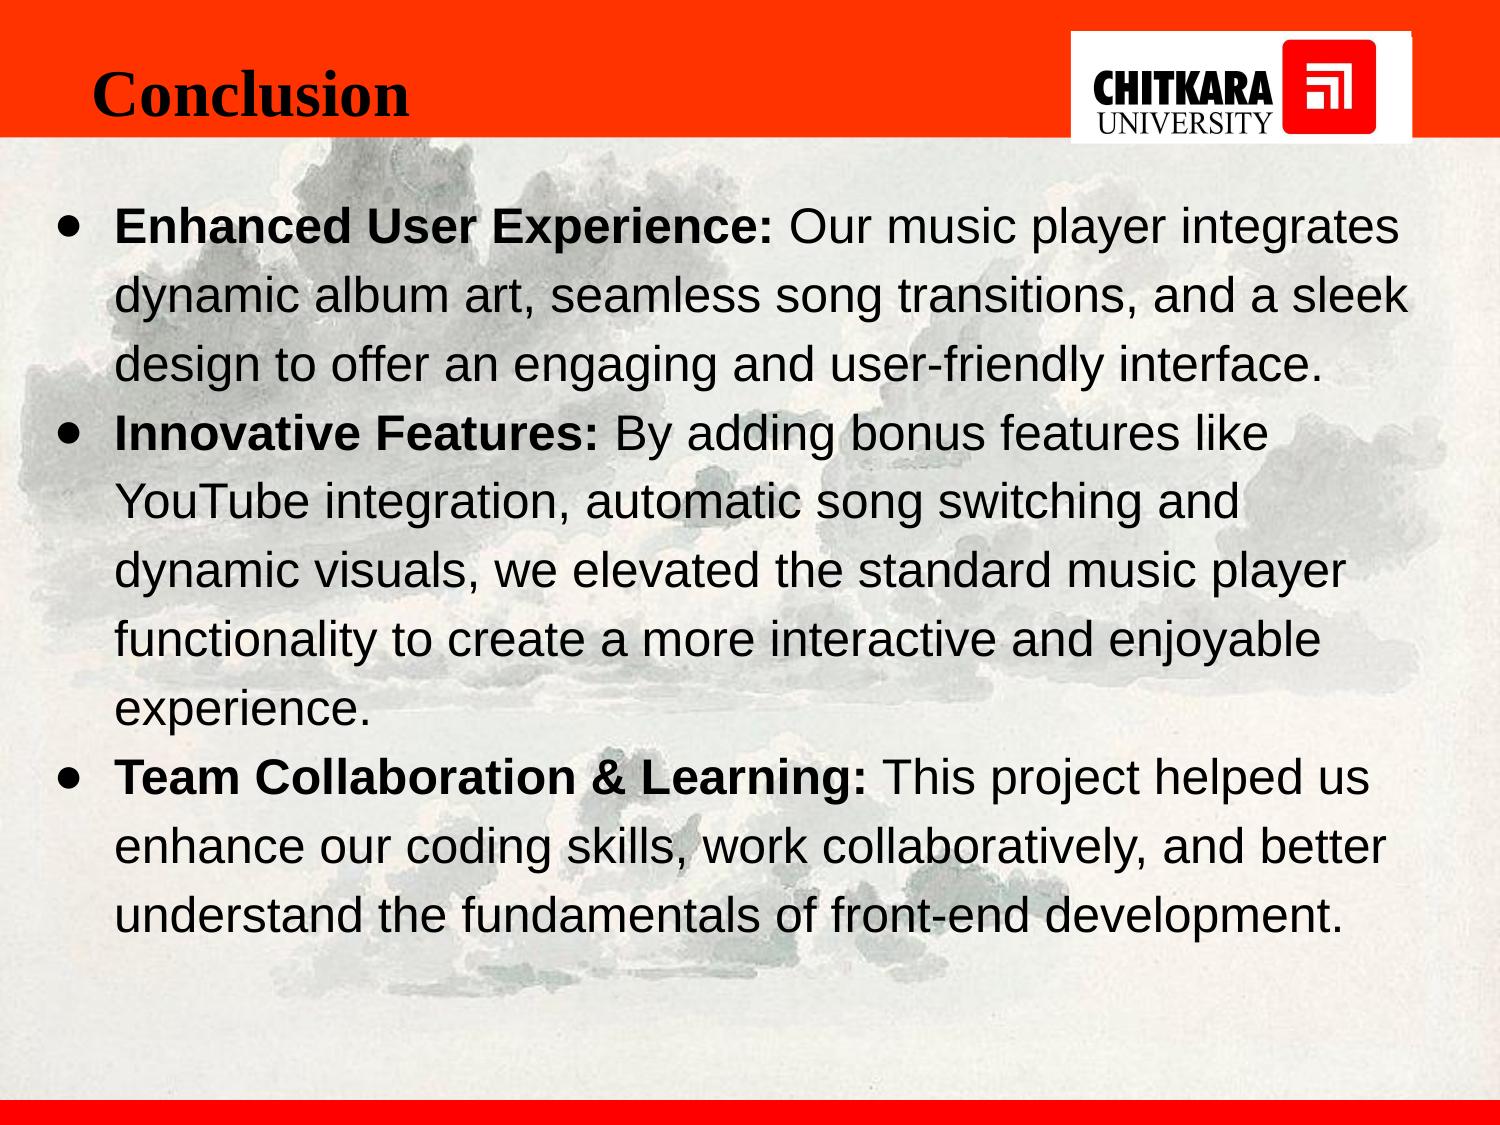

Conclusion
Enhanced User Experience: Our music player integrates dynamic album art, seamless song transitions, and a sleek design to offer an engaging and user-friendly interface.
Innovative Features: By adding bonus features like YouTube integration, automatic song switching and dynamic visuals, we elevated the standard music player functionality to create a more interactive and enjoyable experience.
Team Collaboration & Learning: This project helped us enhance our coding skills, work collaboratively, and better understand the fundamentals of front-end development.